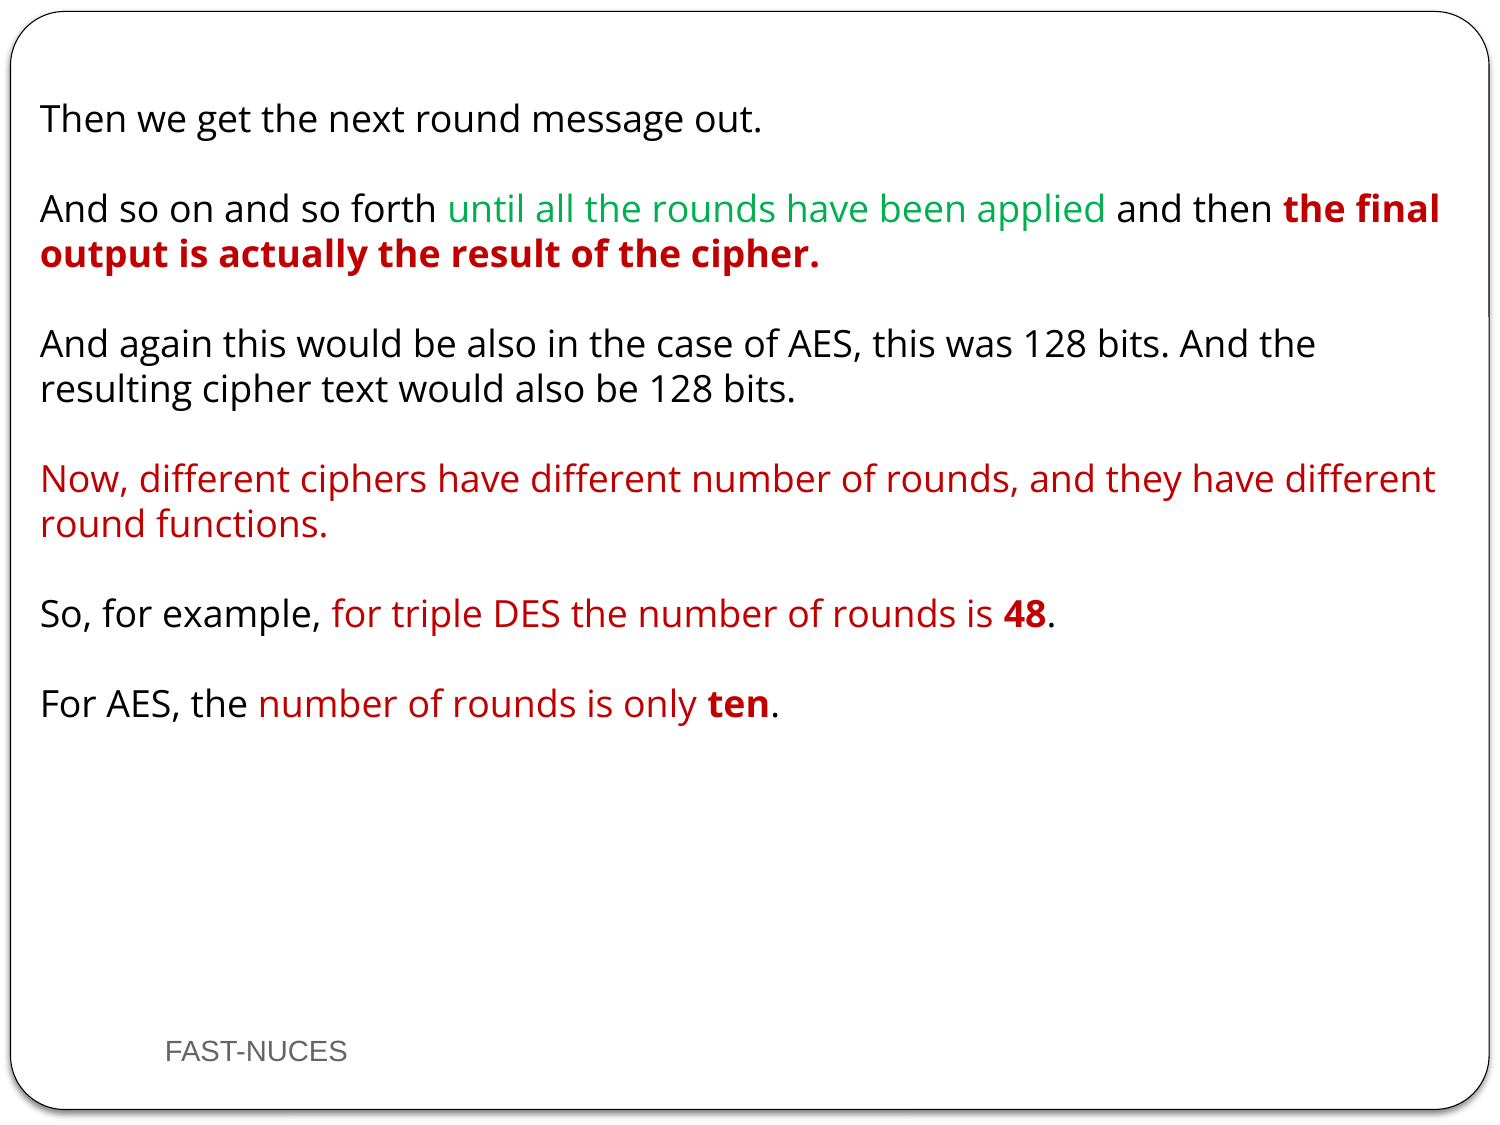

Then we get the next round message out.

And so on and so forth until all the rounds have been applied and then the final output is actually the result of the cipher.

And again this would be also in the case of AES, this was 128 bits. And the resulting cipher text would also be 128 bits.

Now, different ciphers have different number of rounds, and they have different round functions.

So, for example, for triple DES the number of rounds is 48.

For AES, the number of rounds is only ten.

FAST-NUCES